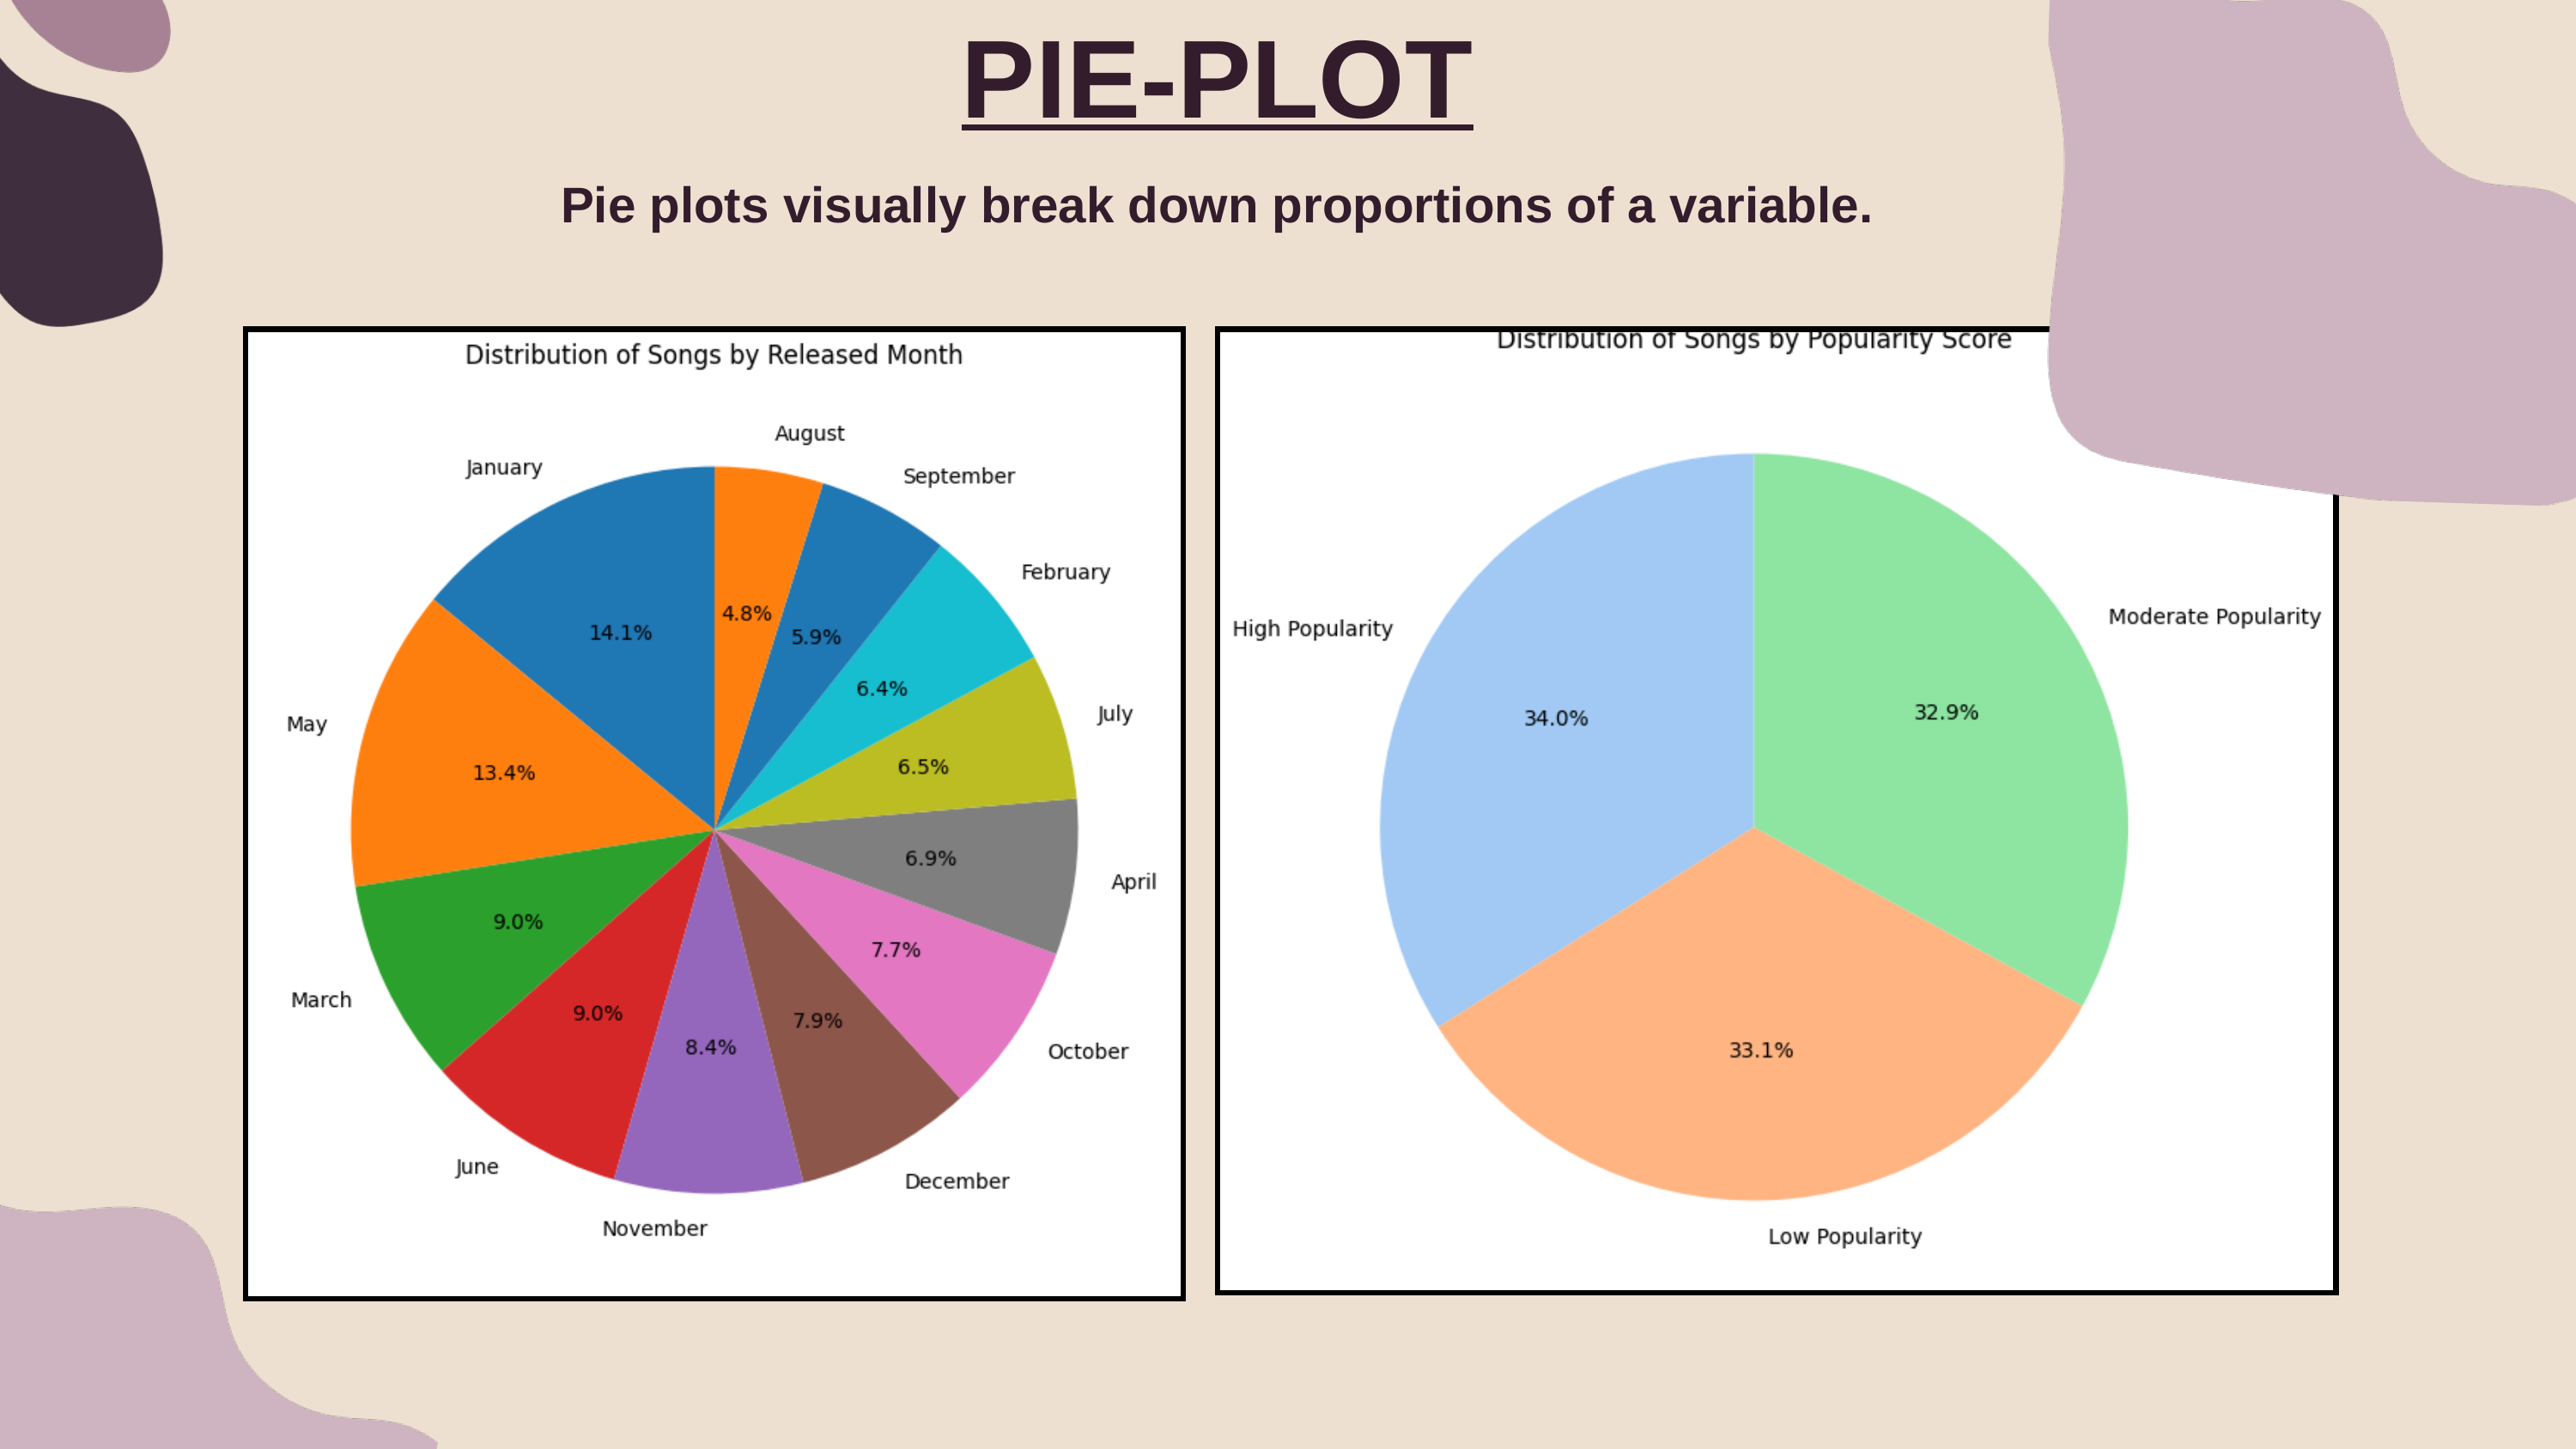

PIE-PLOT
Pie plots visually break down proportions of a variable.